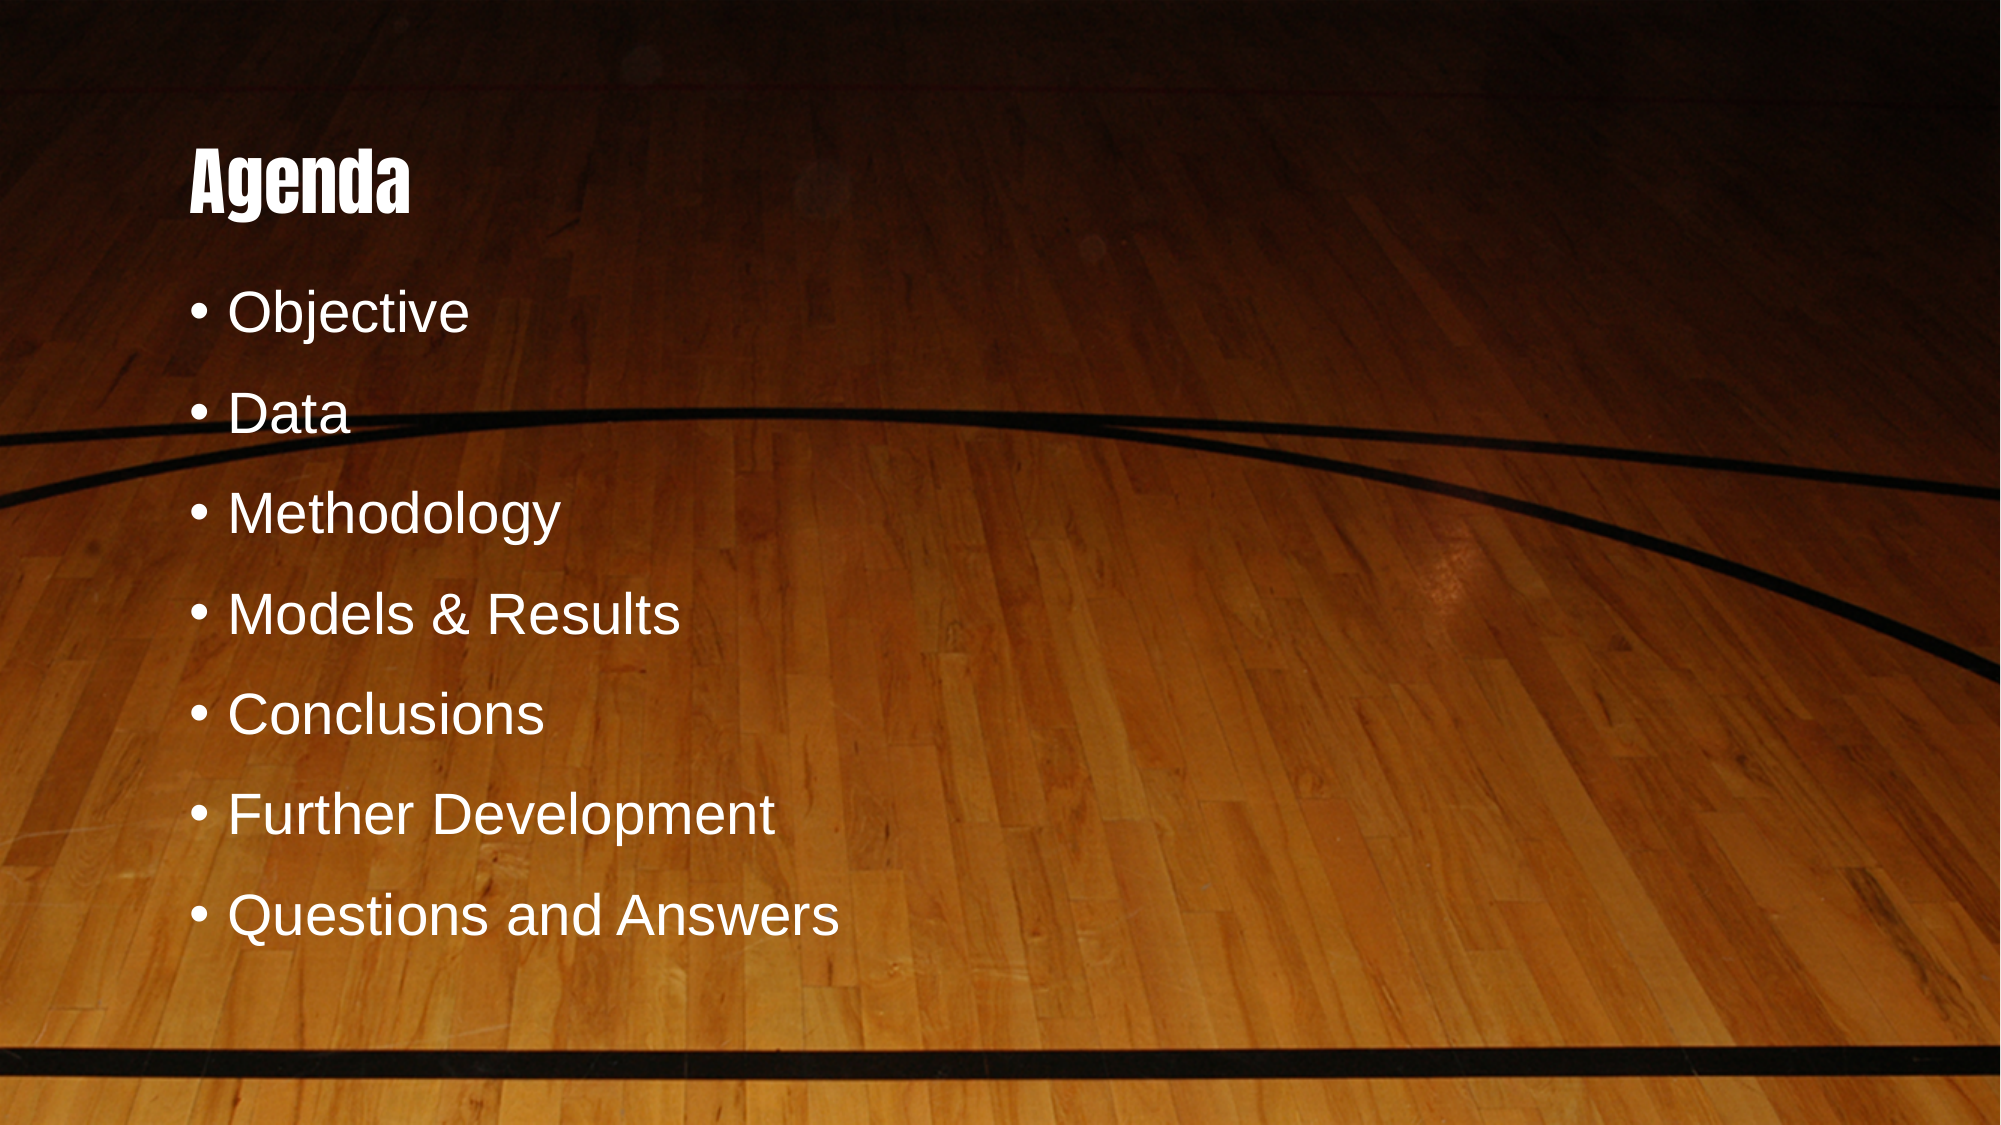

# Agenda
Objective
Data
Methodology
Models & Results
Conclusions
Further Development
Questions and Answers